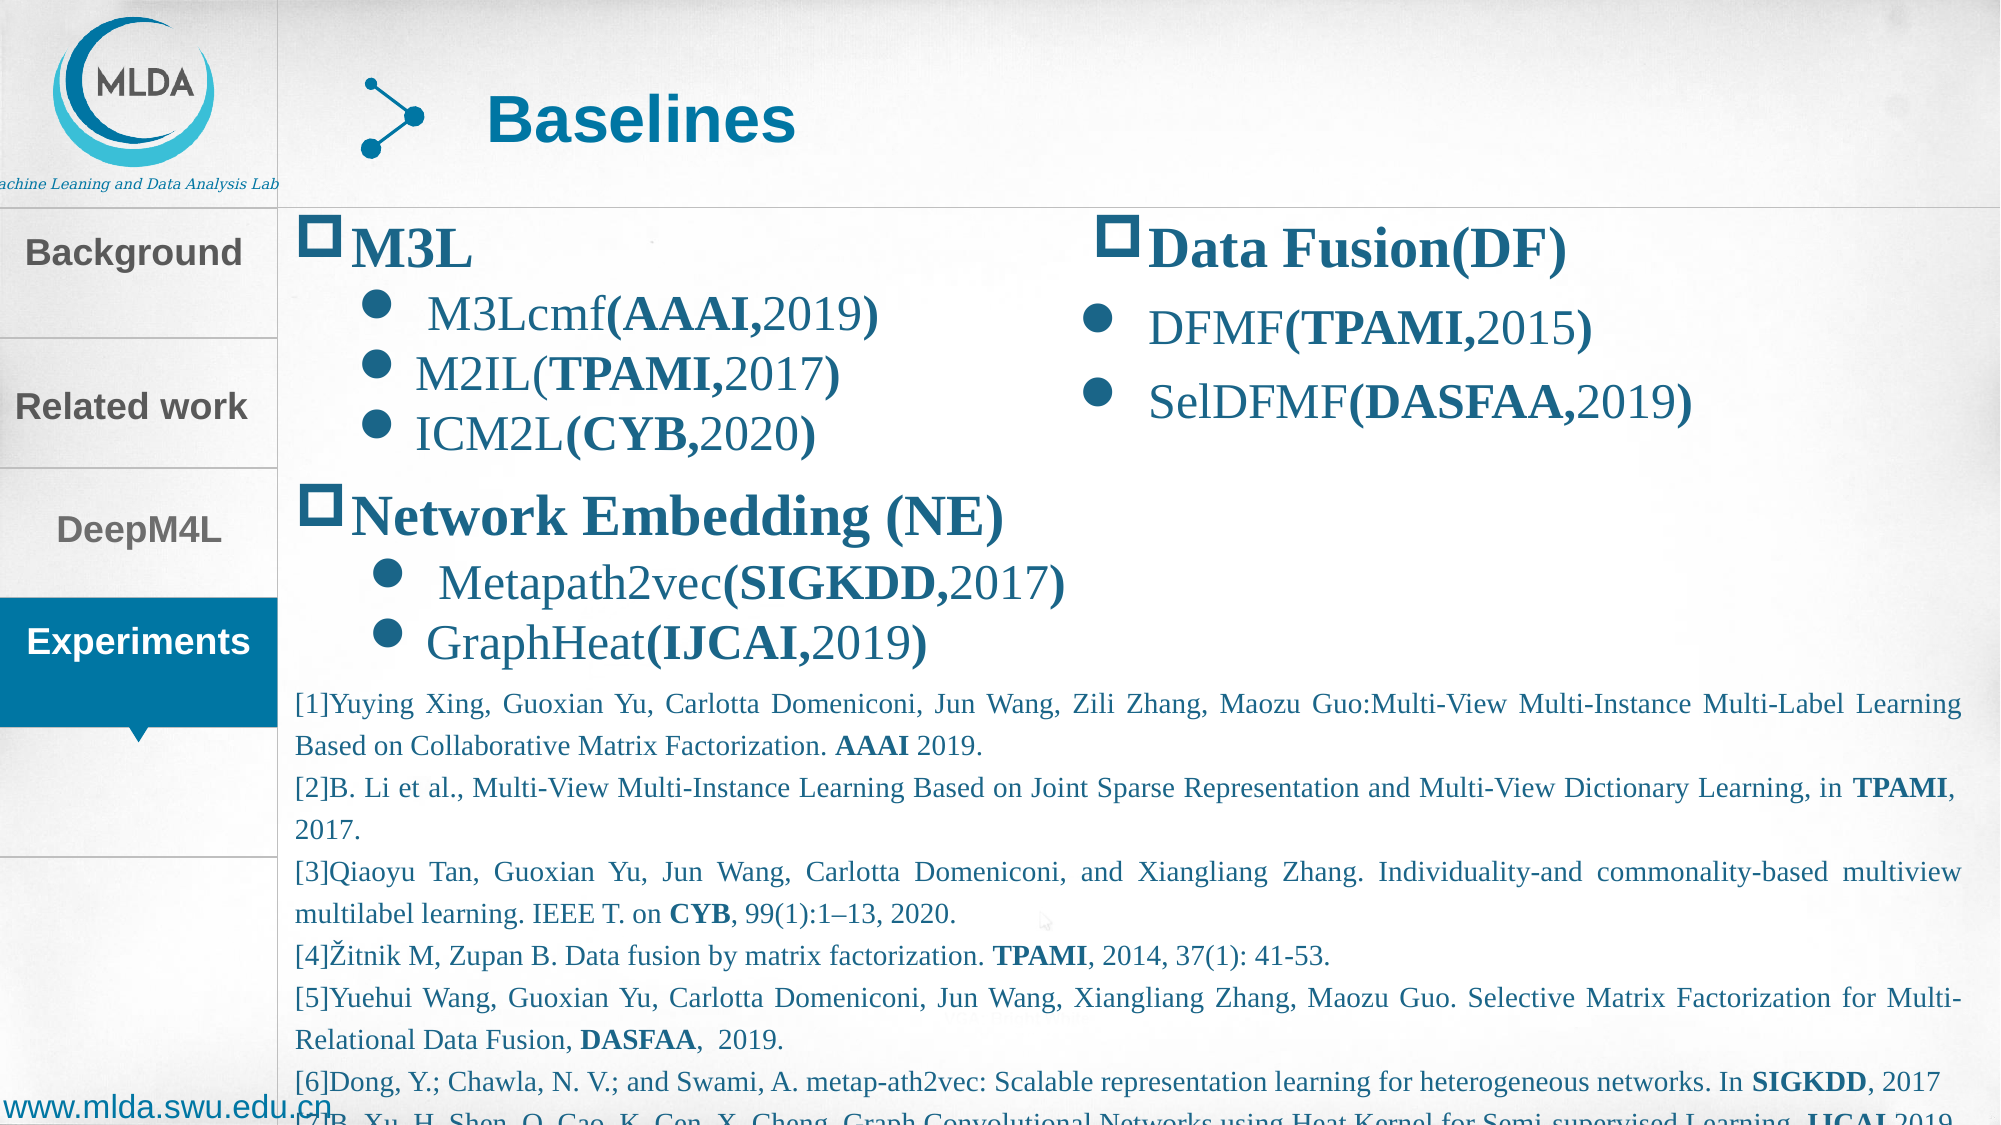

Baselines
M3L
Data Fusion(DF)
 M3Lcmf(AAAI,2019)
M2IL(TPAMI,2017)
ICM2L(CYB,2020)
 DFMF(TPAMI,2015)

 SelDFMF(DASFAA,2019)

Network Embedding (NE)
 Metapath2vec(SIGKDD,2017)
GraphHeat(IJCAI,2019)

[1]Yuying Xing, Guoxian Yu, Carlotta Domeniconi, Jun Wang, Zili Zhang, Maozu Guo:Multi-View Multi-Instance Multi-Label Learning Based on Collaborative Matrix Factorization. AAAI 2019.
[2]B. Li et al., Multi-View Multi-Instance Learning Based on Joint Sparse Representation and Multi-View Dictionary Learning, in TPAMI,  2017.
[3]Qiaoyu Tan, Guoxian Yu, Jun Wang, Carlotta Domeniconi, and Xiangliang Zhang. Individuality-and commonality-based multiview multilabel learning. IEEE T. on CYB, 99(1):1–13, 2020.
[4]Žitnik M, Zupan B. Data fusion by matrix factorization. TPAMI, 2014, 37(1): 41-53.
[5]Yuehui Wang, Guoxian Yu, Carlotta Domeniconi, Jun Wang, Xiangliang Zhang, Maozu Guo. Selective Matrix Factorization for Multi-Relational Data Fusion, DASFAA,  2019.
[6]Dong, Y.; Chawla, N. V.; and Swami, A. metap-ath2vec: Scalable representation learning for heterogeneous networks. In SIGKDD, 2017
[7]B. Xu, H. Shen, Q. Cao, K. Cen, X. Cheng. Graph Convolutional Networks using Heat Kernel for Semi-supervised Learning, IJCAI 2019.